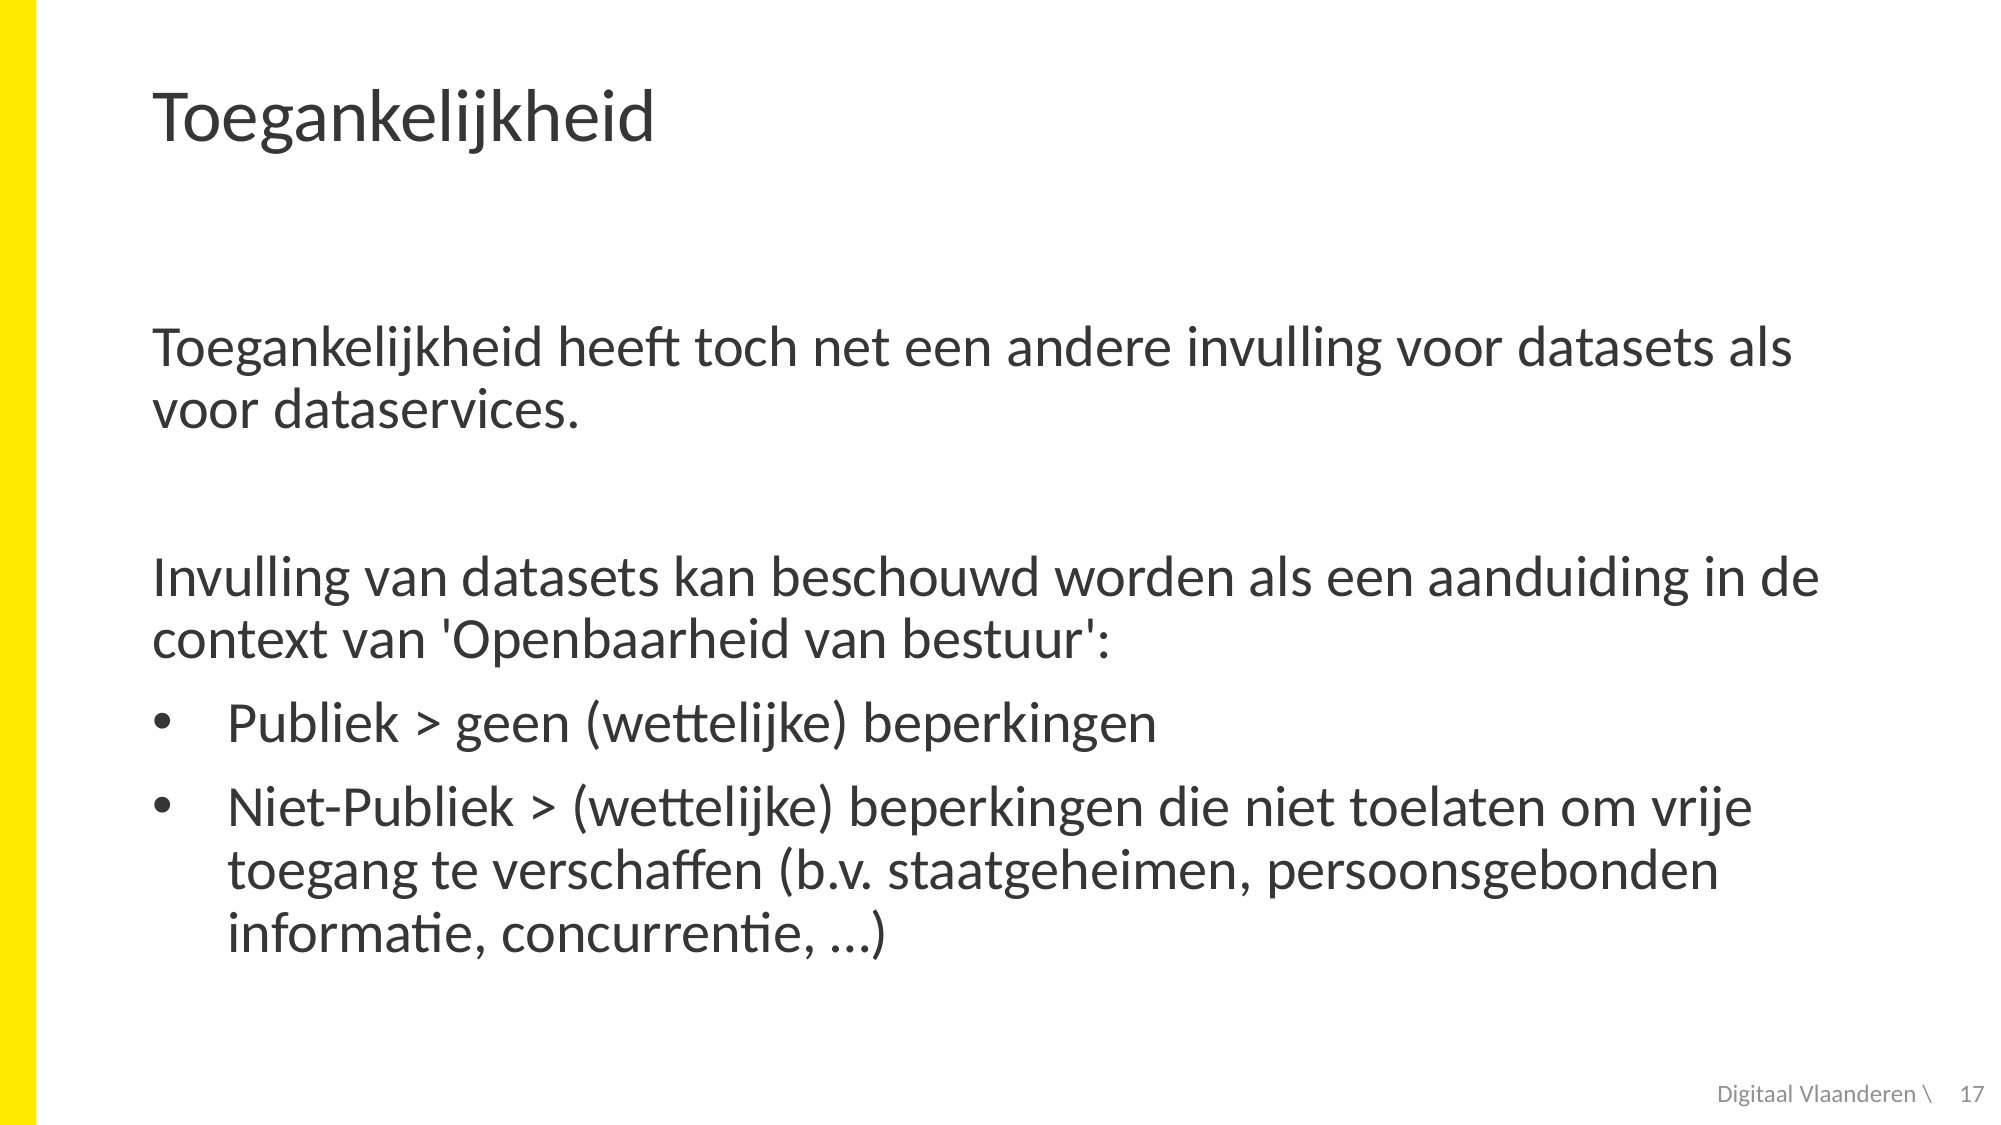

# Toegankelijkheid

Toegankelijkheid heeft toch net een andere invulling voor datasets als voor dataservices.

Invulling van datasets kan beschouwd worden als een aanduiding in de context van 'Openbaarheid van bestuur':
Publiek > geen (wettelijke) beperkingen
Niet-Publiek > (wettelijke) beperkingen die niet toelaten om vrije toegang te verschaffen (b.v. staatgeheimen, persoonsgebonden informatie, concurrentie, …)

Digitaal Vlaanderen \
17